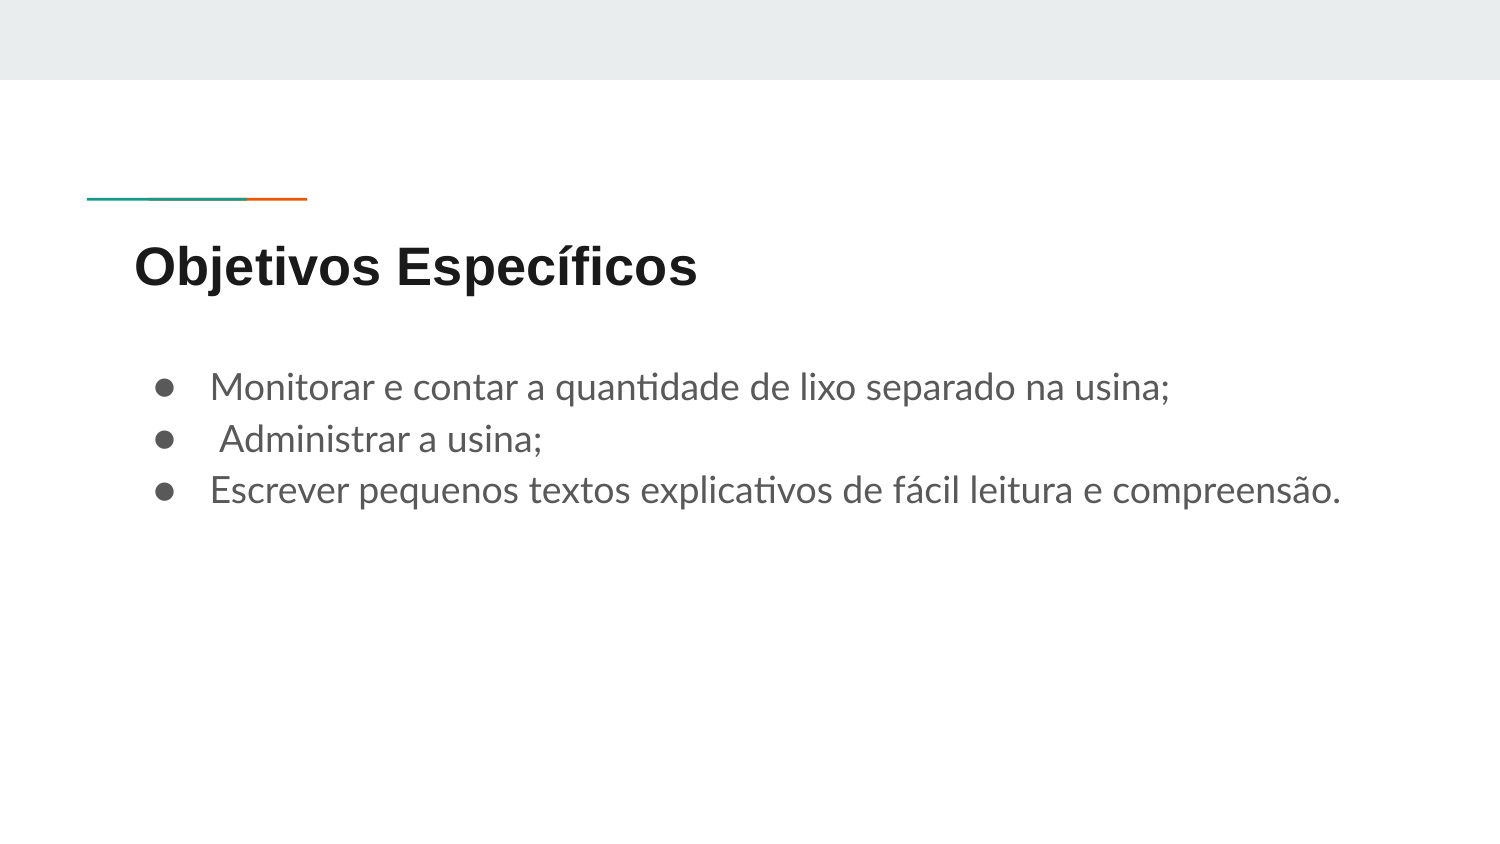

# Objetivos Específicos
Monitorar e contar a quantidade de lixo separado na usina;
 Administrar a usina;
Escrever pequenos textos explicativos de fácil leitura e compreensão.